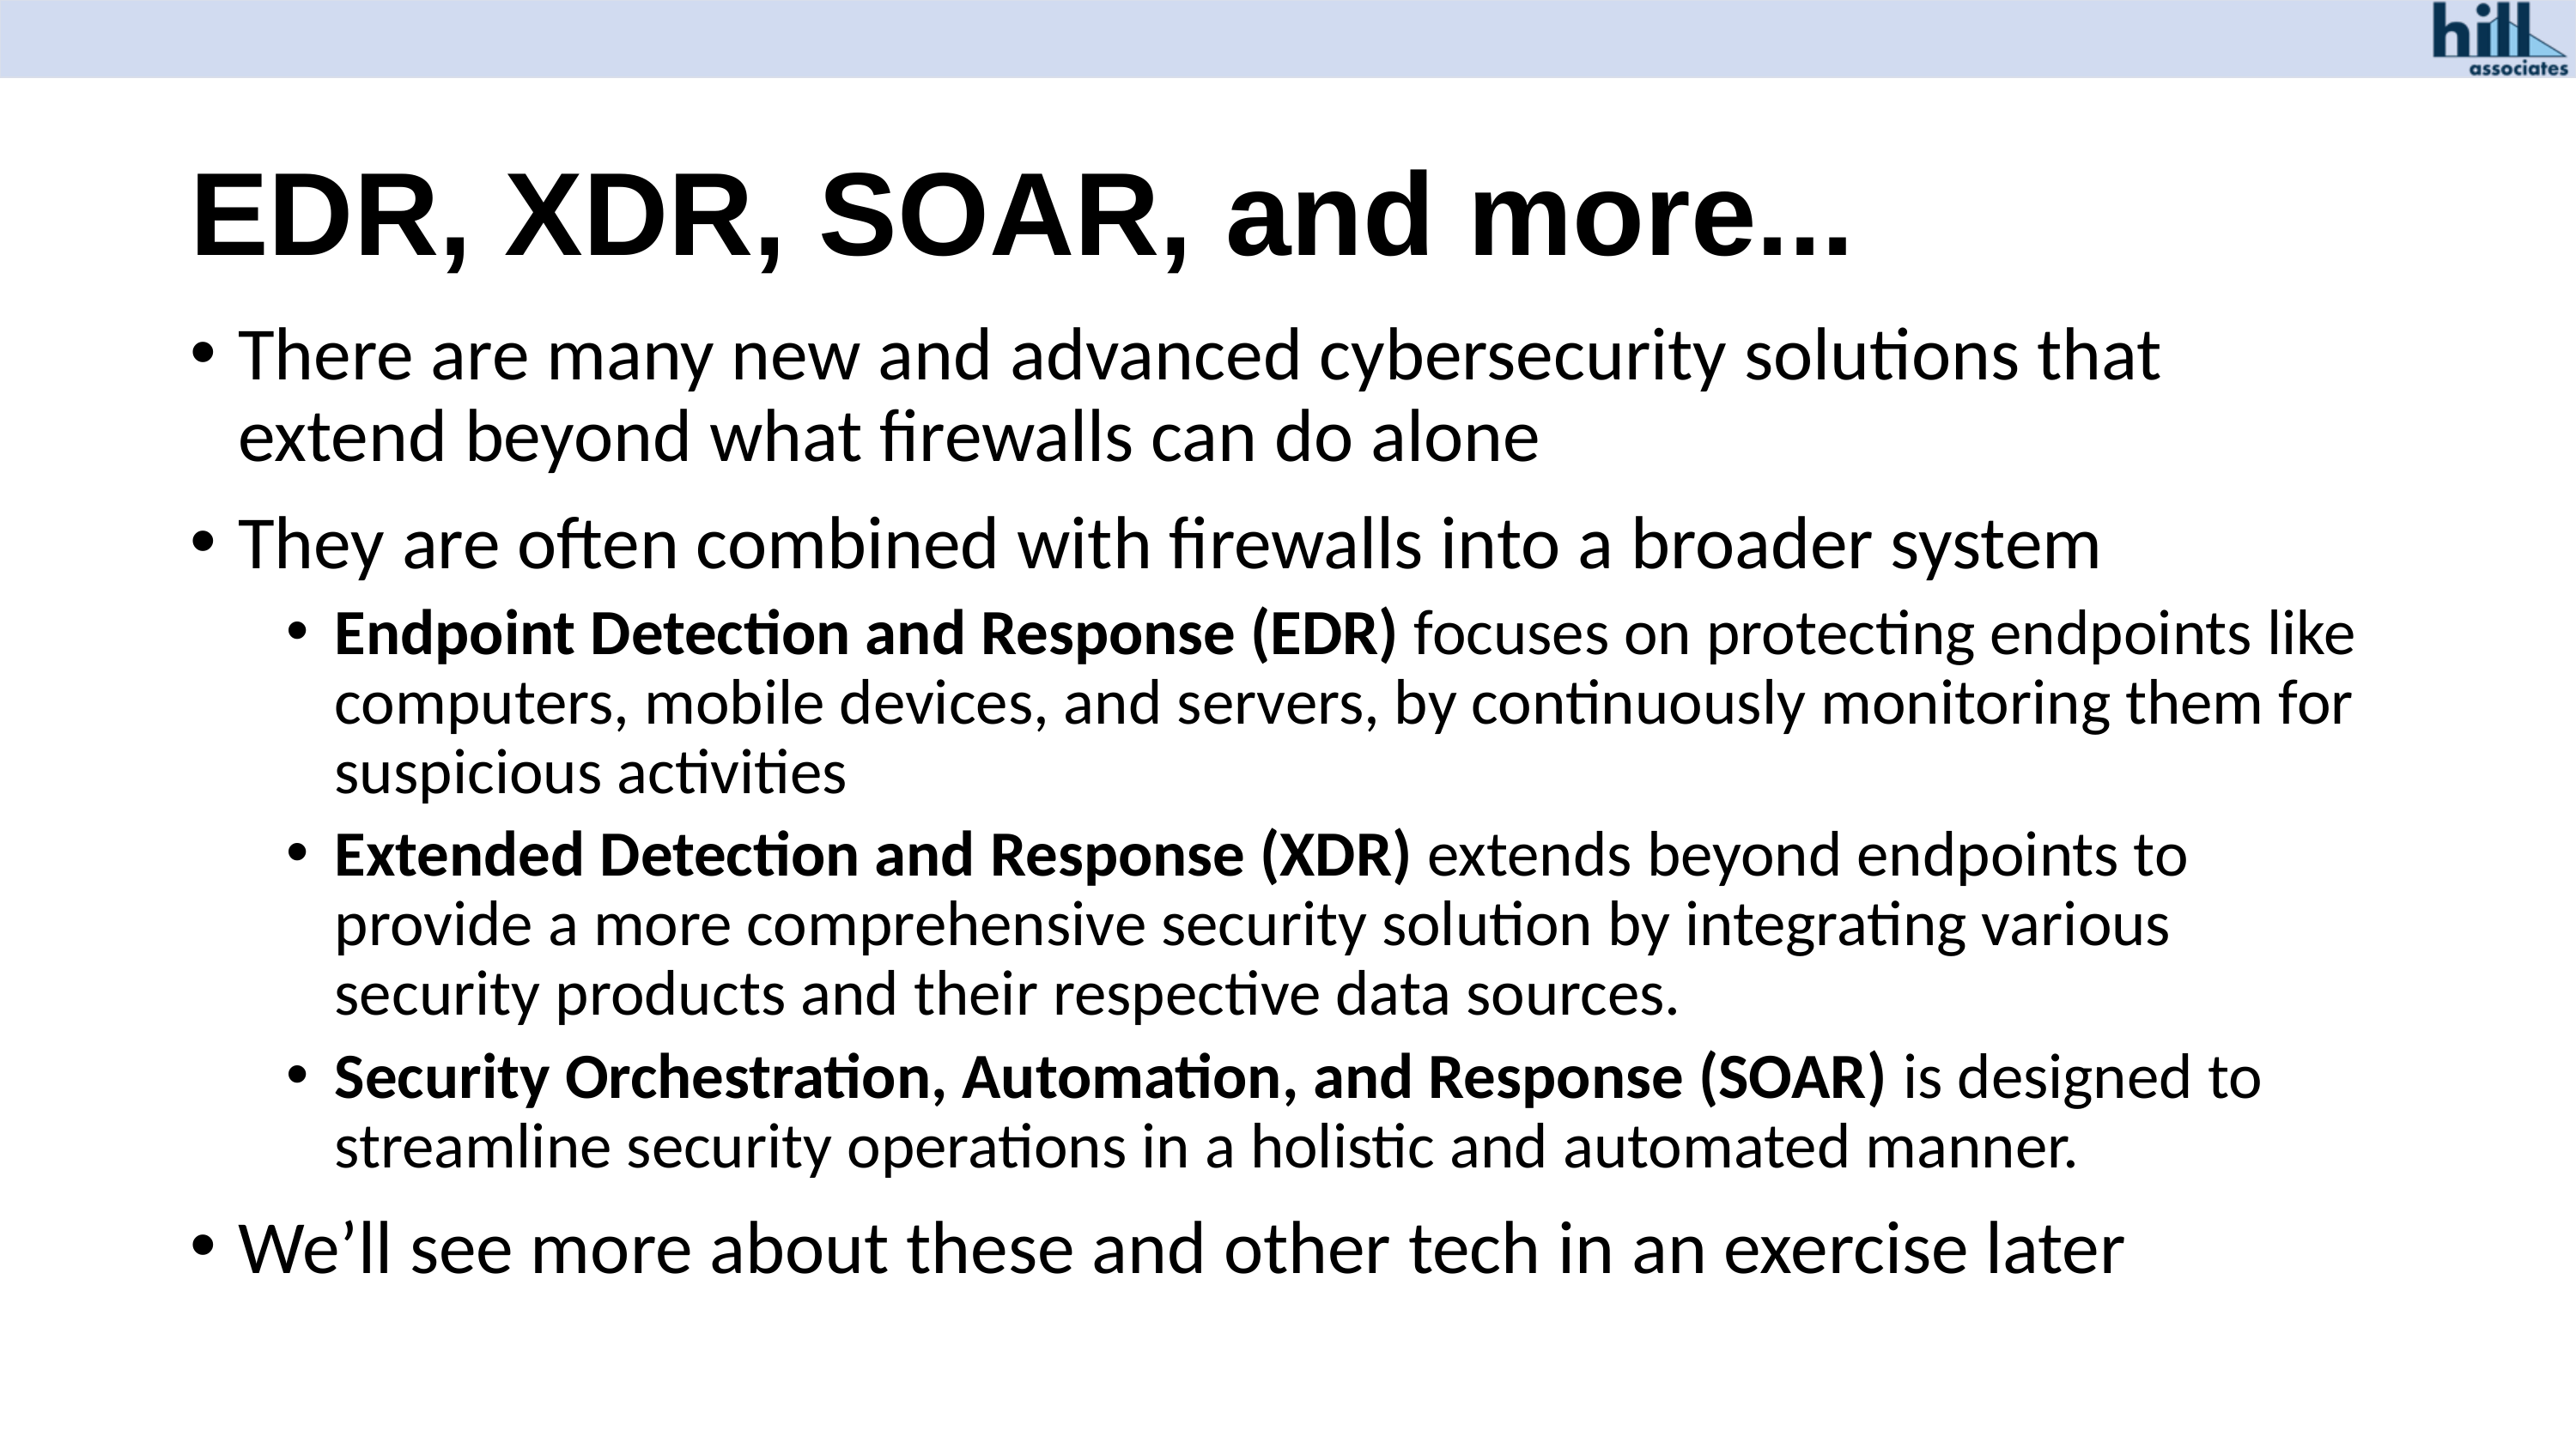

# EDR, XDR, SOAR, and more...
There are many new and advanced cybersecurity solutions that extend beyond what firewalls can do alone
They are often combined with firewalls into a broader system
Endpoint Detection and Response (EDR) focuses on protecting endpoints like computers, mobile devices, and servers, by continuously monitoring them for suspicious activities
Extended Detection and Response (XDR) extends beyond endpoints to provide a more comprehensive security solution by integrating various security products and their respective data sources.
Security Orchestration, Automation, and Response (SOAR) is designed to streamline security operations in a holistic and automated manner.
We’ll see more about these and other tech in an exercise later